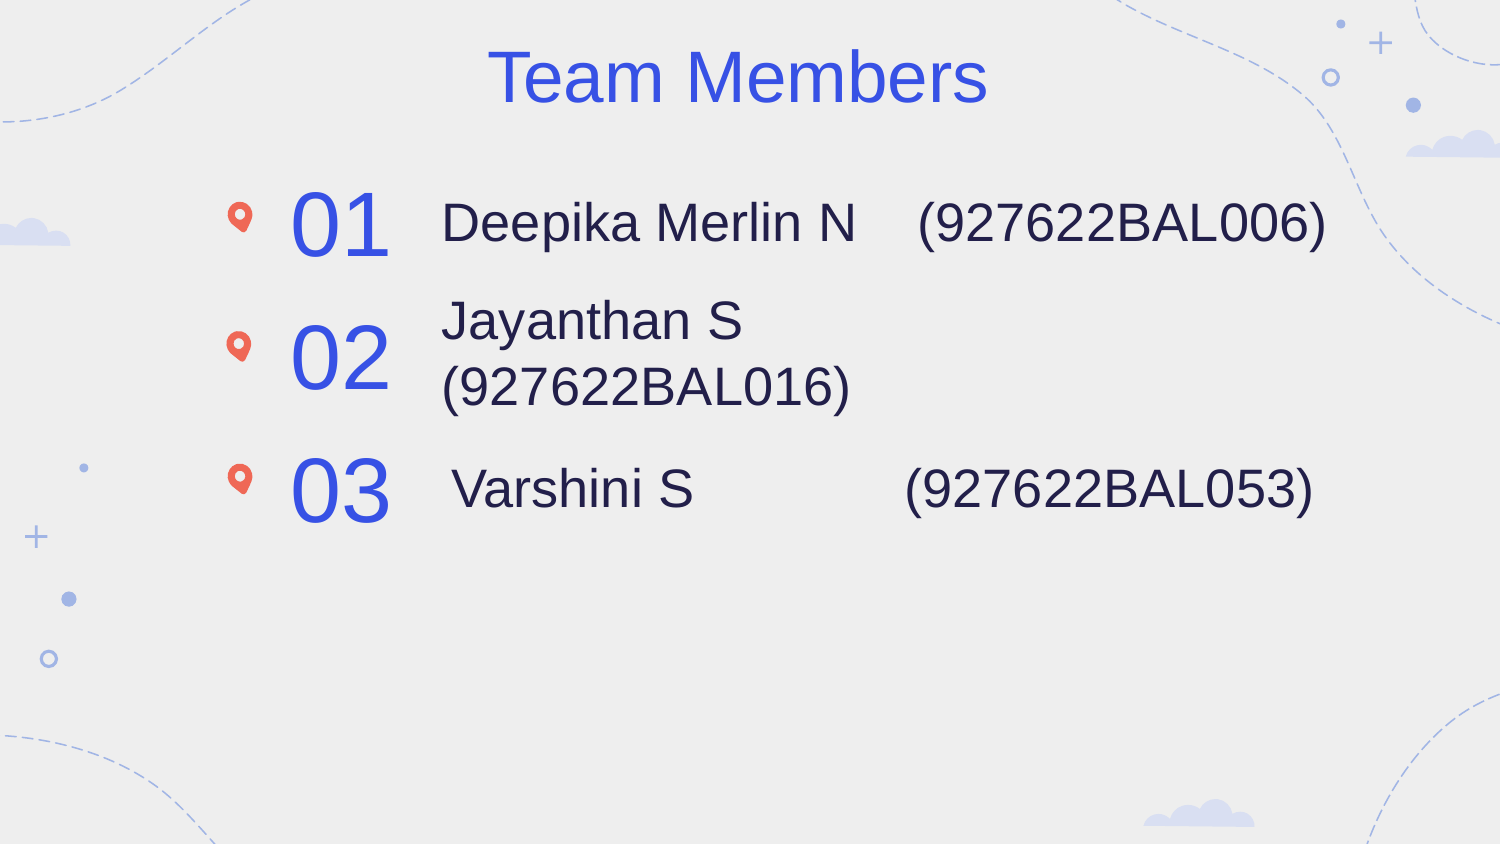

# Team Members
Deepika Merlin N    (927622BAL006)
01

Jayanthan S            (927622BAL016)
02

Varshini S              (927622BAL053)
03